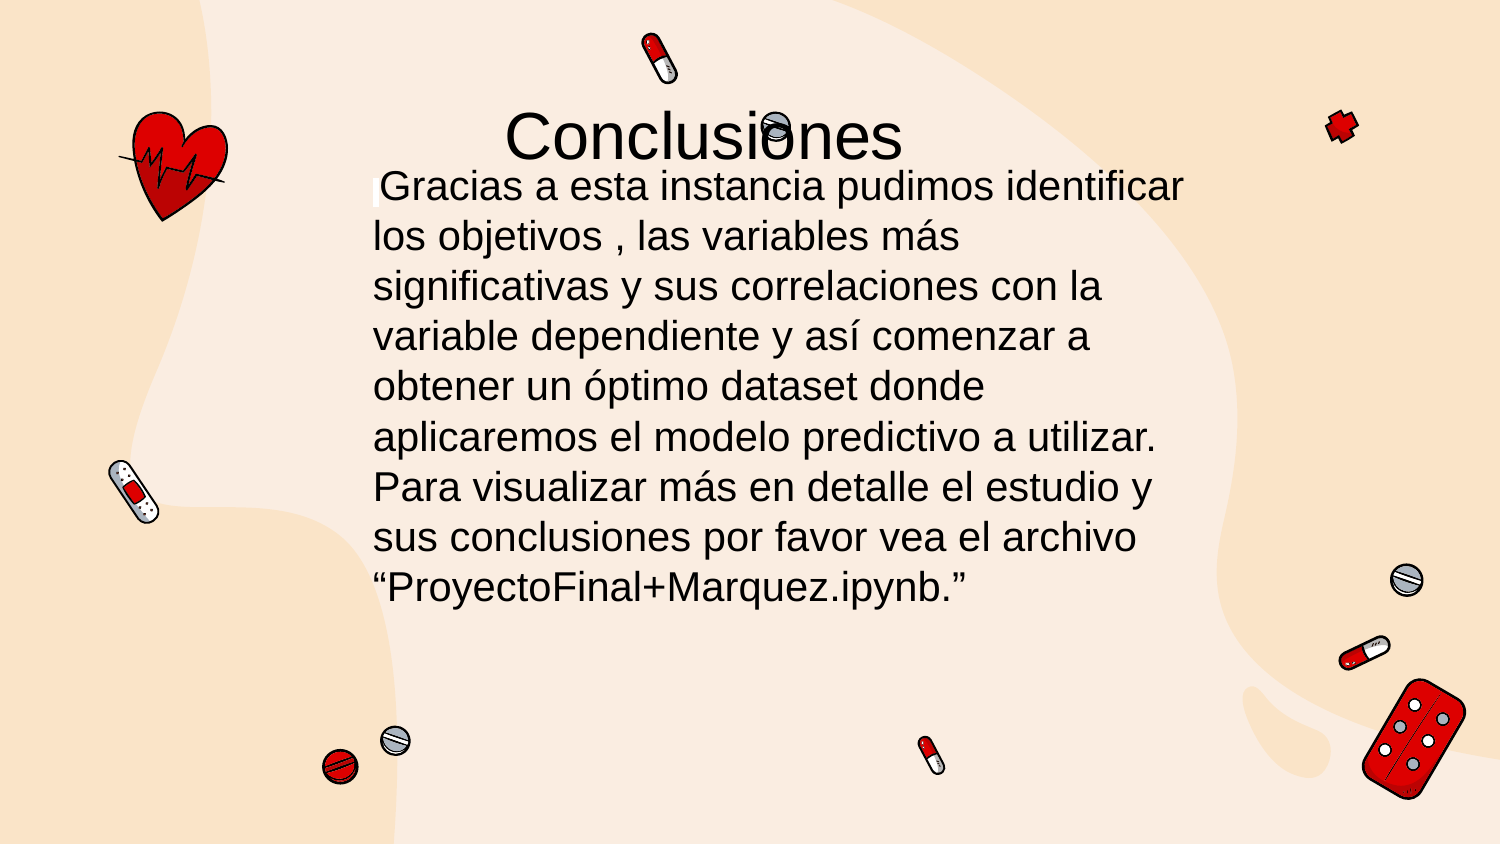

# Conclusiones

 Gracias a esta instancia pudimos identificar los objetivos , las variables más significativas y sus correlaciones con la variable dependiente y así comenzar a obtener un óptimo dataset donde aplicaremos el modelo predictivo a utilizar. Para visualizar más en detalle el estudio y sus conclusiones por favor vea el archivo “ProyectoFinal+Marquez.ipynb.”